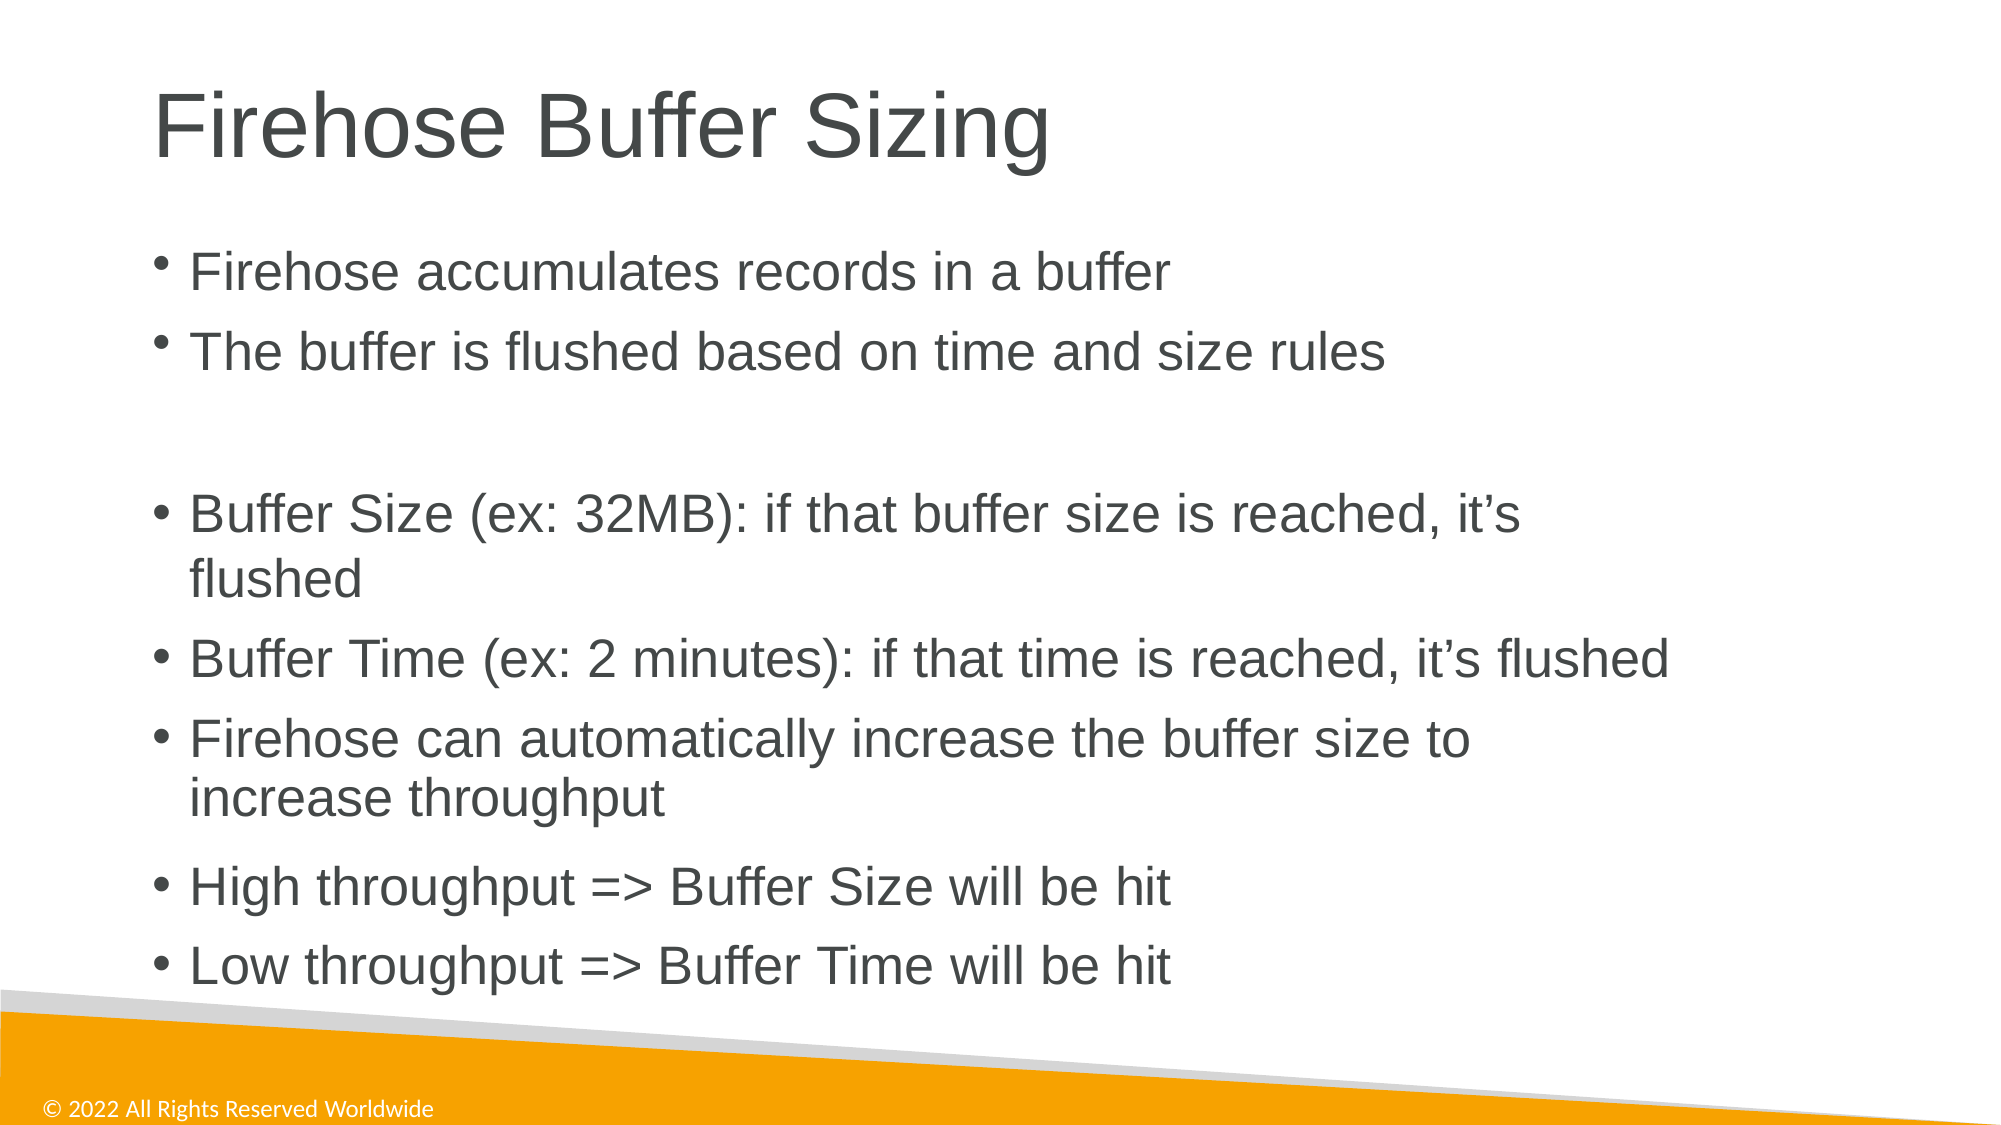

# Firehose Buffer Sizing
Firehose accumulates records in a buffer
The buffer is flushed based on time and size rules

Buffer Size (ex: 32MB): if that buffer size is reached, it’s	flushed
Buffer Time (ex: 2 minutes): if that time is reached, it’s flushed
Firehose can automatically increase the buffer size to increase throughput
High throughput => Buffer Size will be hit
Low throughput => Buffer Time will be hit
© 2022 All Rights Reserved Worldwide